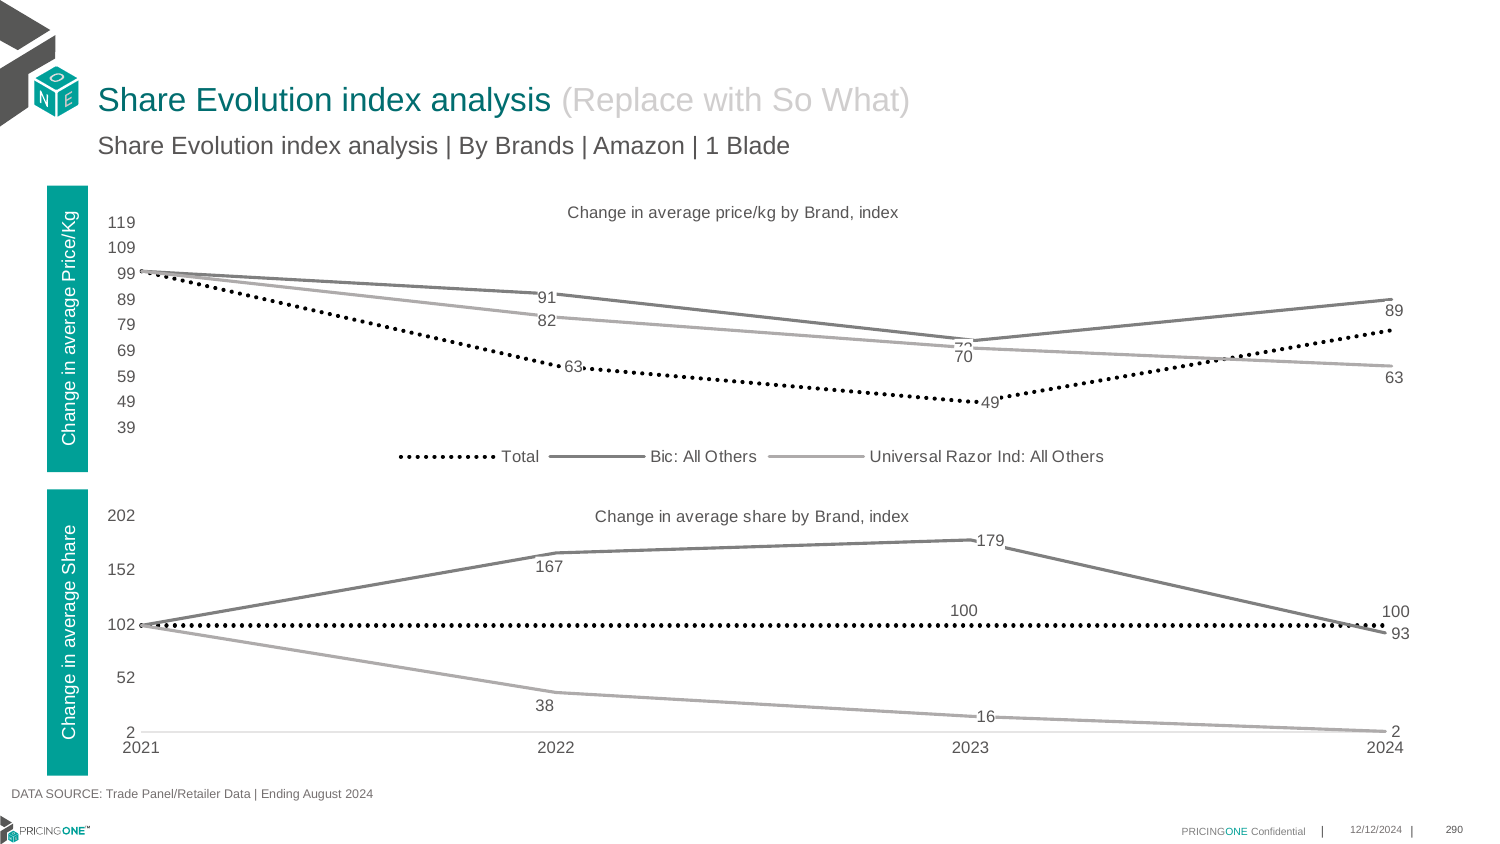

# Share Evolution index analysis (Replace with So What)
Share Evolution index analysis | By Brands | Amazon | 1 Blade

### Chart: Change in average price/kg by Brand, index

| Category | Total | Bic: All Others | Universal Razor Ind: All Others |
|---|---|---|---|
| 2021 | 100.0 | 100.0 | 100.0 |
| 2022 | 63.0 | 91.0 | 82.0 |
| 2023 | 49.0 | 73.0 | 70.0 |
| 2024 | 77.0 | 89.0 | 63.0 |
Change in average Price/Kg

### Chart: Change in average share by Brand, index

| Category | Total | Bic: All Others | Universal Razor Ind: All Others |
|---|---|---|---|
| 2021 | 100.0 | 100.0 | 100.0 |
| 2022 | 100.0 | 167.0 | 38.0 |
| 2023 | 100.0 | 179.0 | 16.0 |
| 2024 | 100.0 | 93.0 | 2.0 |
Change in average Share
DATA SOURCE: Trade Panel/Retailer Data | Ending August 2024

12/12/2024
290